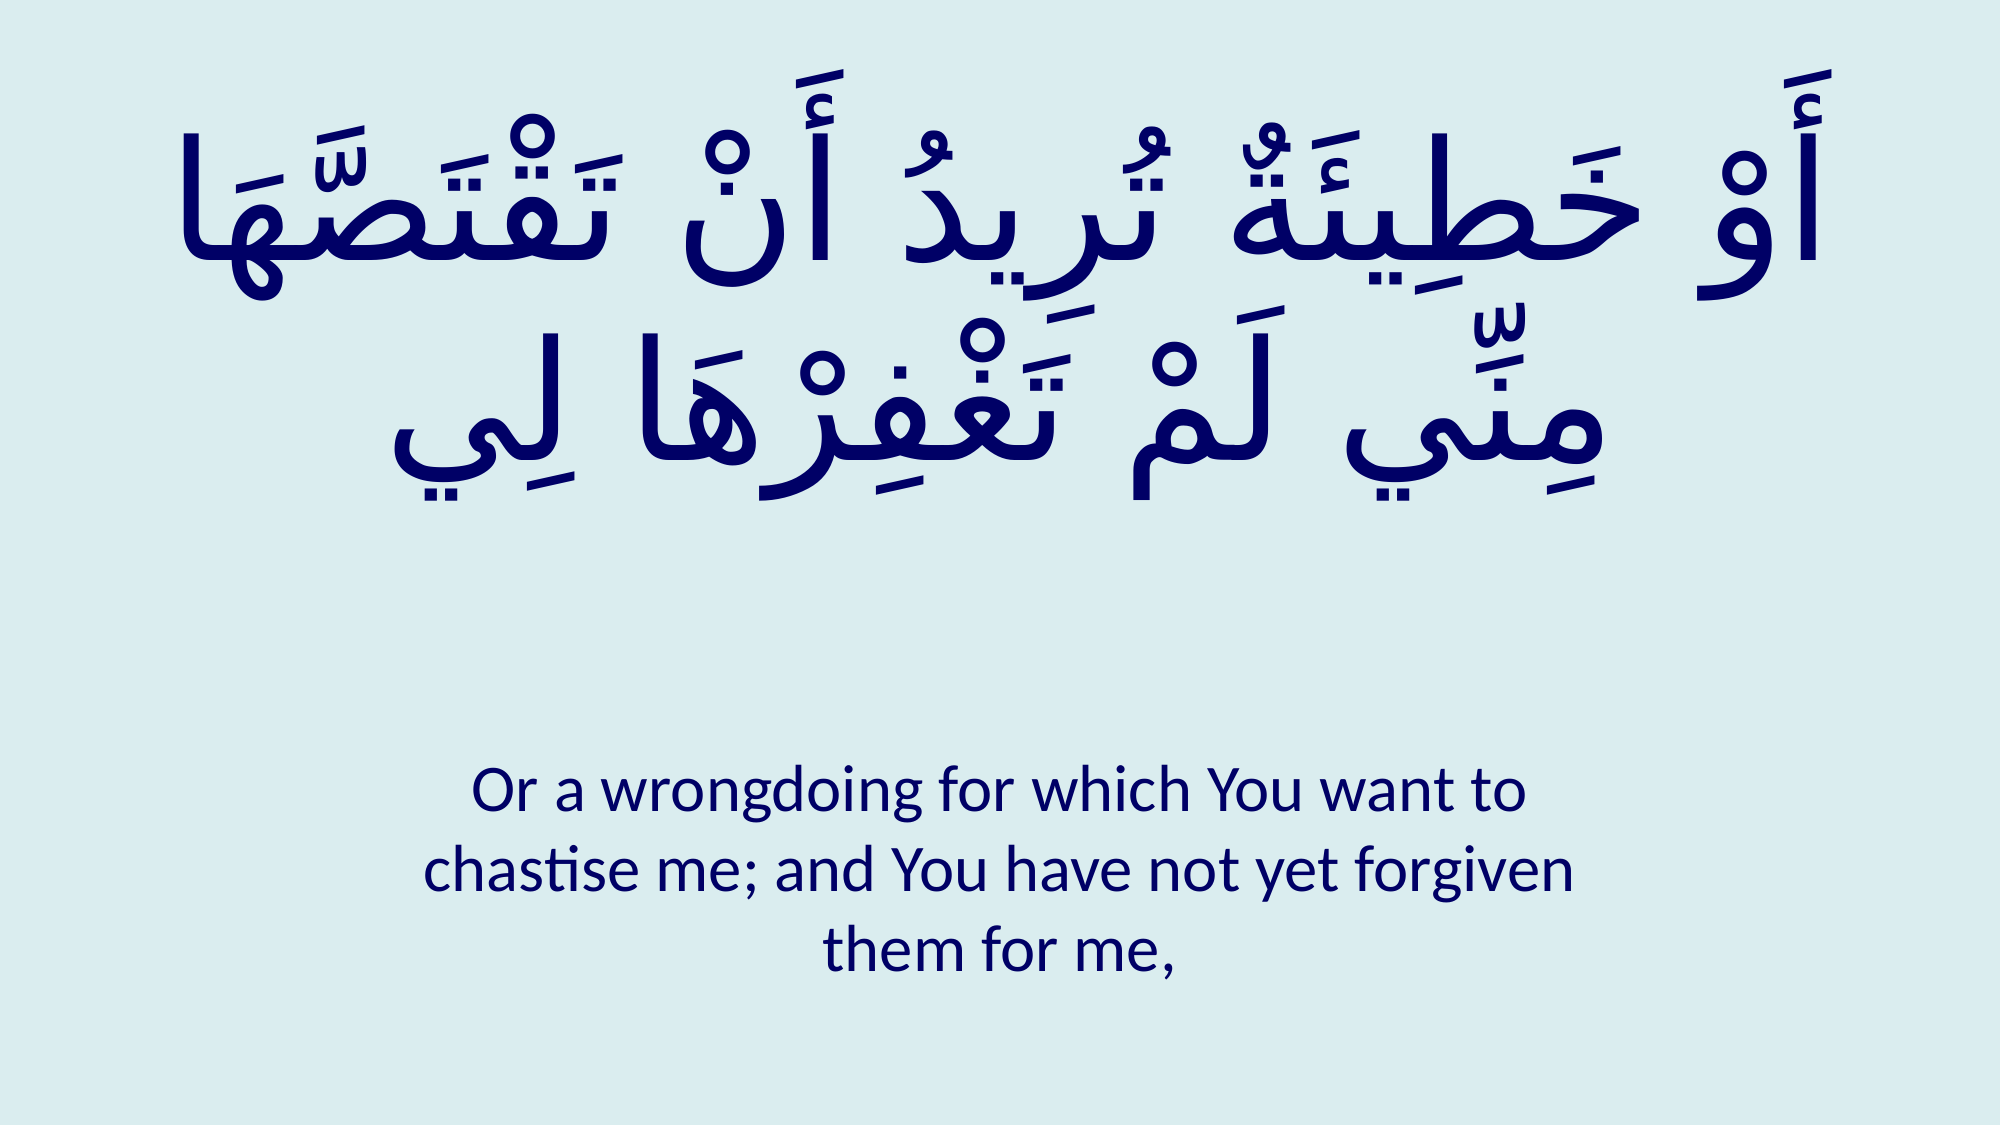

# أَوْ خَطِيئَةٌ تُرِيدُ أَنْ تَقْتَصَّهَا مِنِّي لَمْ تَغْفِرْهَا لِي
Or a wrongdoing for which You want to chastise me; and You have not yet forgiven them for me,